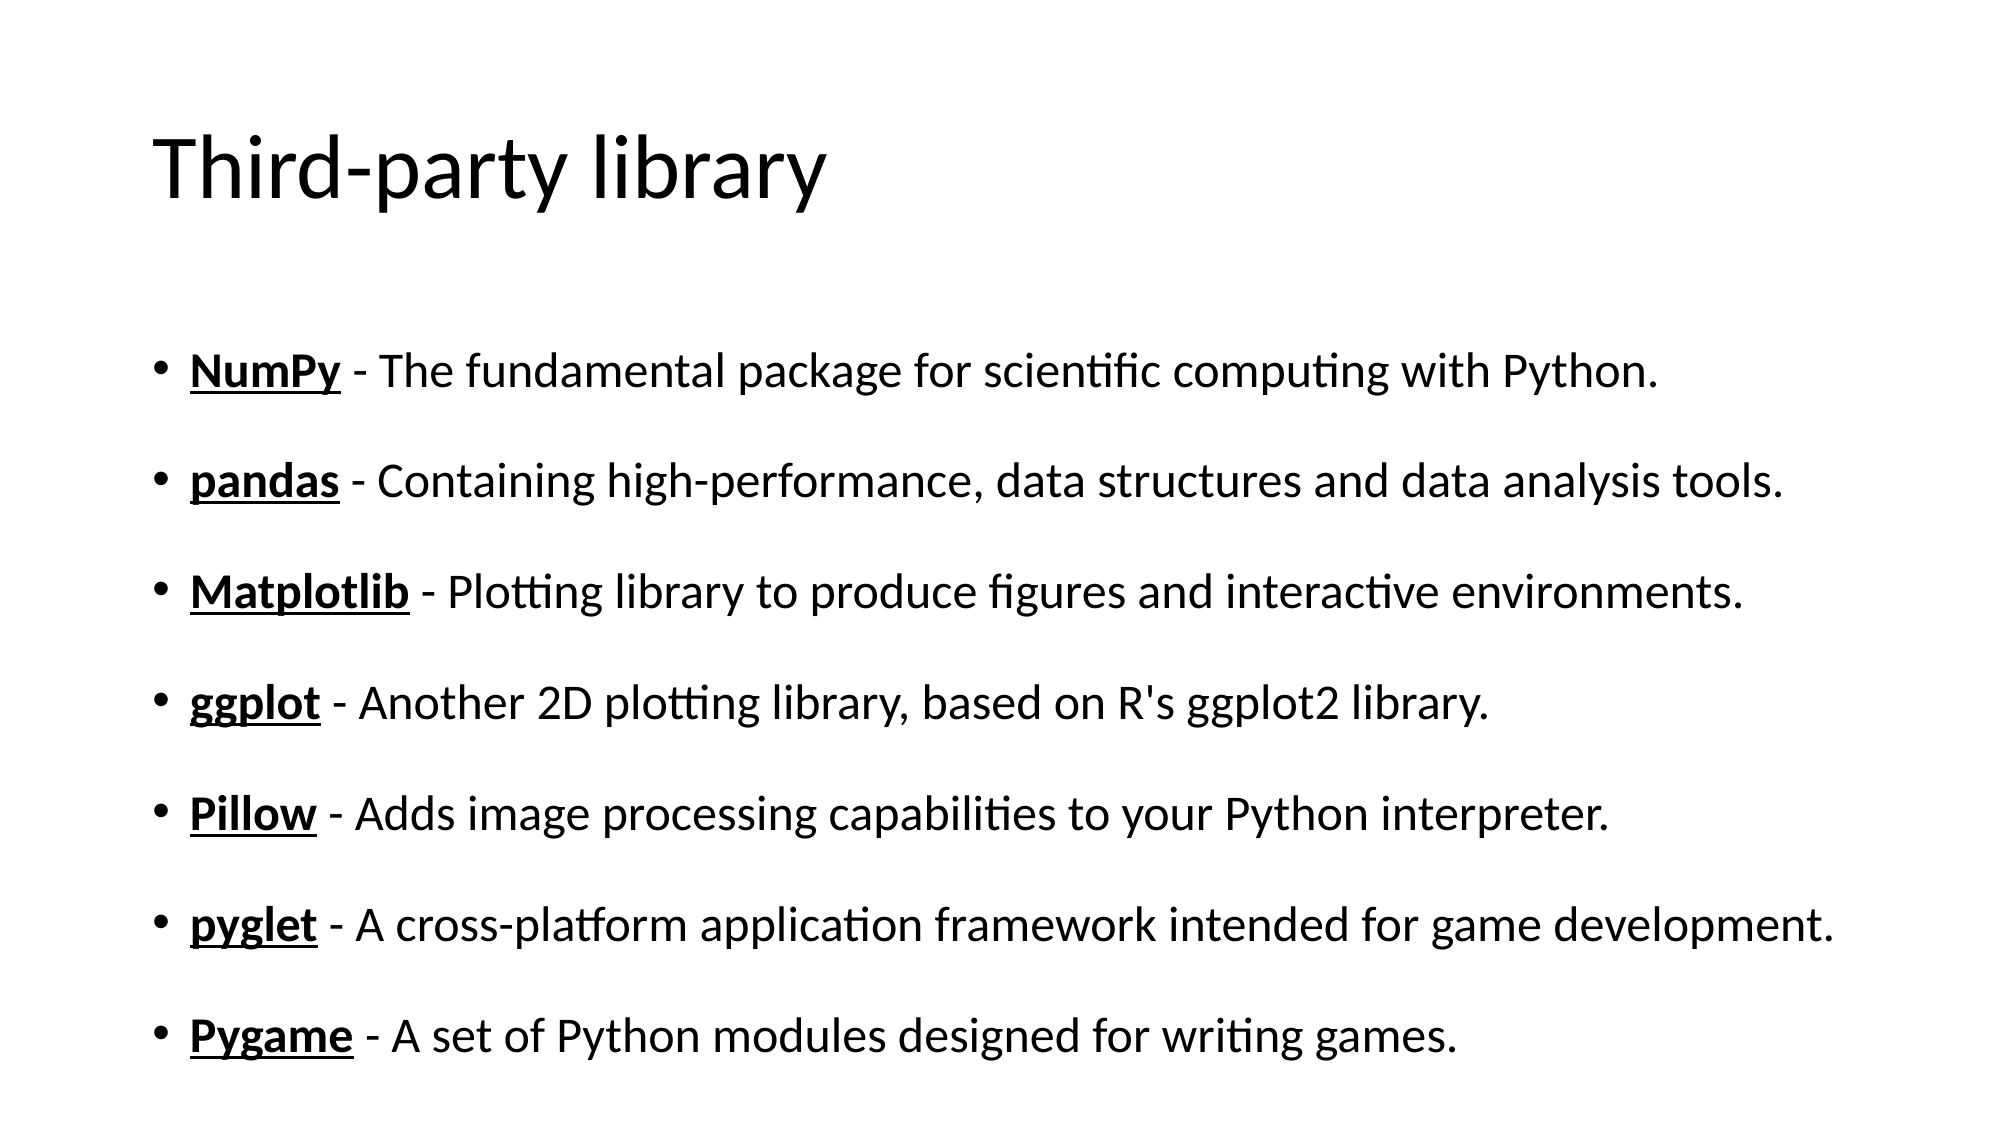

# Third-party library
NumPy - The fundamental package for scientific computing with Python.
pandas - Containing high-performance, data structures and data analysis tools.
Matplotlib - Plotting library to produce figures and interactive environments.
ggplot - Another 2D plotting library, based on R's ggplot2 library.
Pillow - Adds image processing capabilities to your Python interpreter.
pyglet - A cross-platform application framework intended for game development.
Pygame - A set of Python modules designed for writing games.